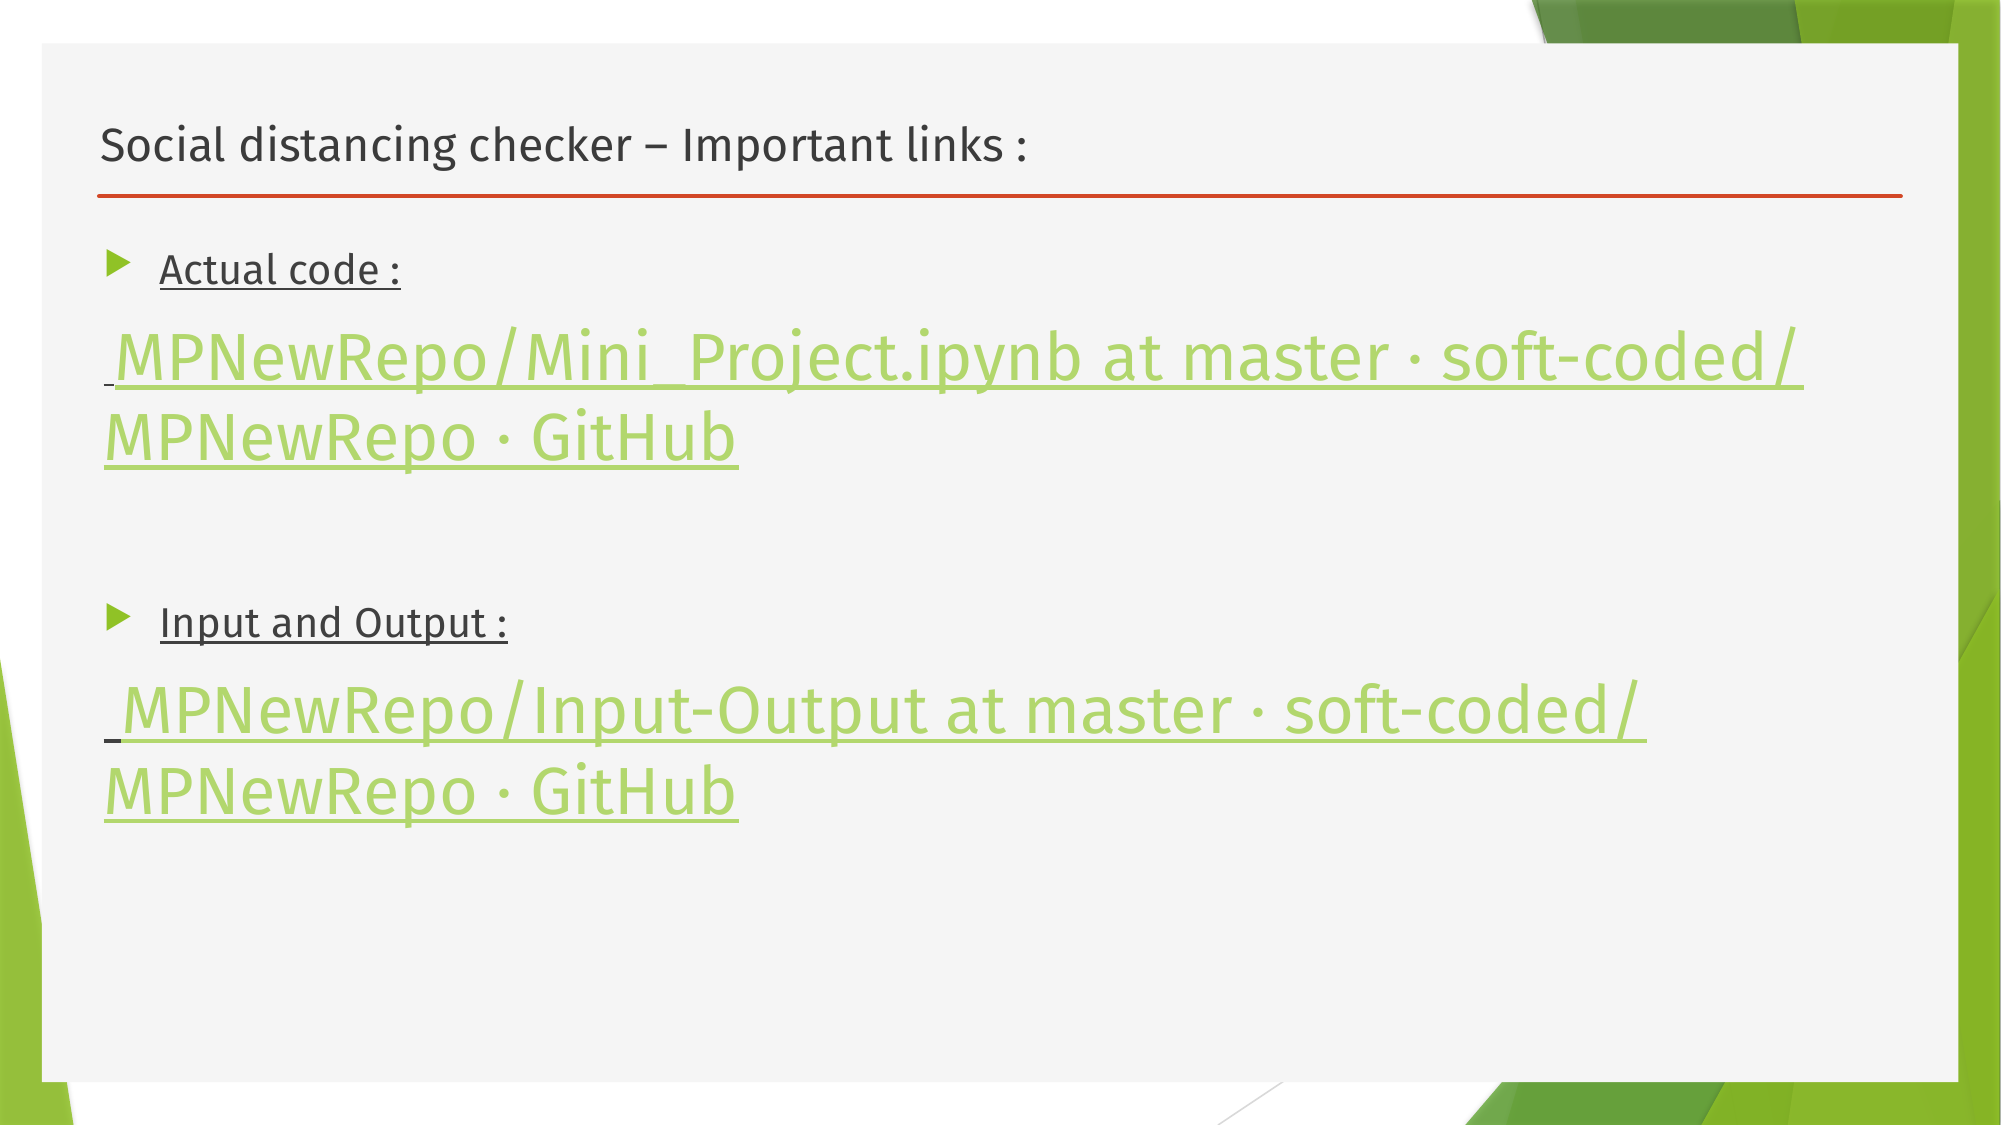

# Social distancing checker – Important links :
Actual code :
 MPNewRepo/Mini_Project.ipynb at master · soft-coded/MPNewRepo · GitHub

Input and Output :
 MPNewRepo/Input-Output at master · soft-coded/MPNewRepo · GitHub